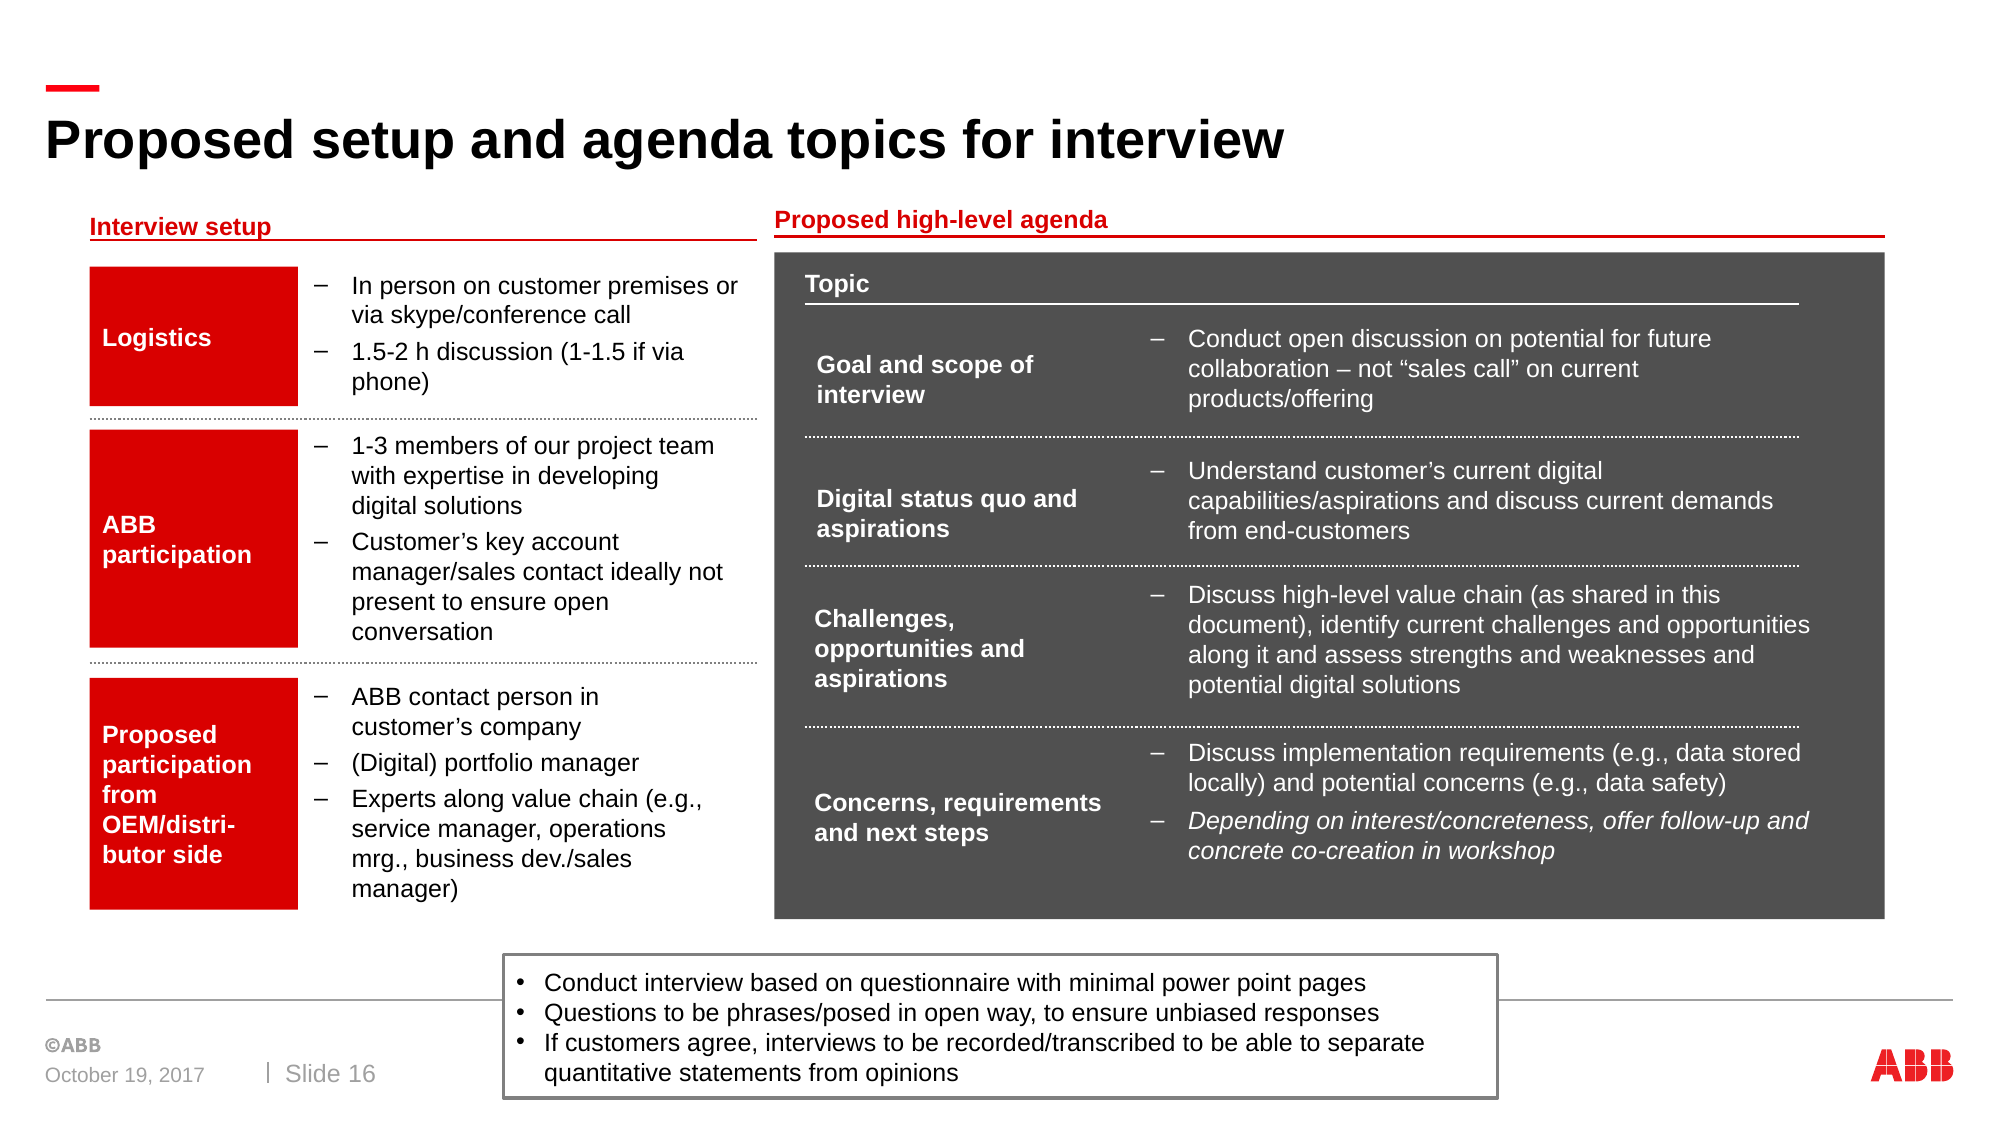

# Proposed setup and agenda topics for interview
Proposed high-level agenda
Interview setup

Logistics
Topic
In person on customer premises or via skype/conference call
1.5-2 h discussion (1-1.5 if via phone)
Goal and scope of interview
Conduct open discussion on potential for future collaboration – not “sales call” on current products/offering
ABB participation
1-3 members of our project team with expertise in developing digital solutions
Customer’s key account manager/sales contact ideally not present to ensure open conversation
Digital status quo and aspirations
Understand customer’s current digital capabilities/aspirations and discuss current demands from end-customers
Challenges, opportunities and aspirations
Discuss high-level value chain (as shared in this document), identify current challenges and opportunities along it and assess strengths and weaknesses and potential digital solutions
Proposed participation from OEM/distri-butor side
ABB contact person in customer’s company
(Digital) portfolio manager
Experts along value chain (e.g., service manager, operations mrg., business dev./sales manager)
Discuss implementation requirements (e.g., data stored locally) and potential concerns (e.g., data safety)
Depending on interest/concreteness, offer follow-up and concrete co-creation in workshop

Concerns, requirements and next steps
Conduct interview based on questionnaire with minimal power point pages
Questions to be phrases/posed in open way, to ensure unbiased responses
If customers agree, interviews to be recorded/transcribed to be able to separate quantitative statements from opinions